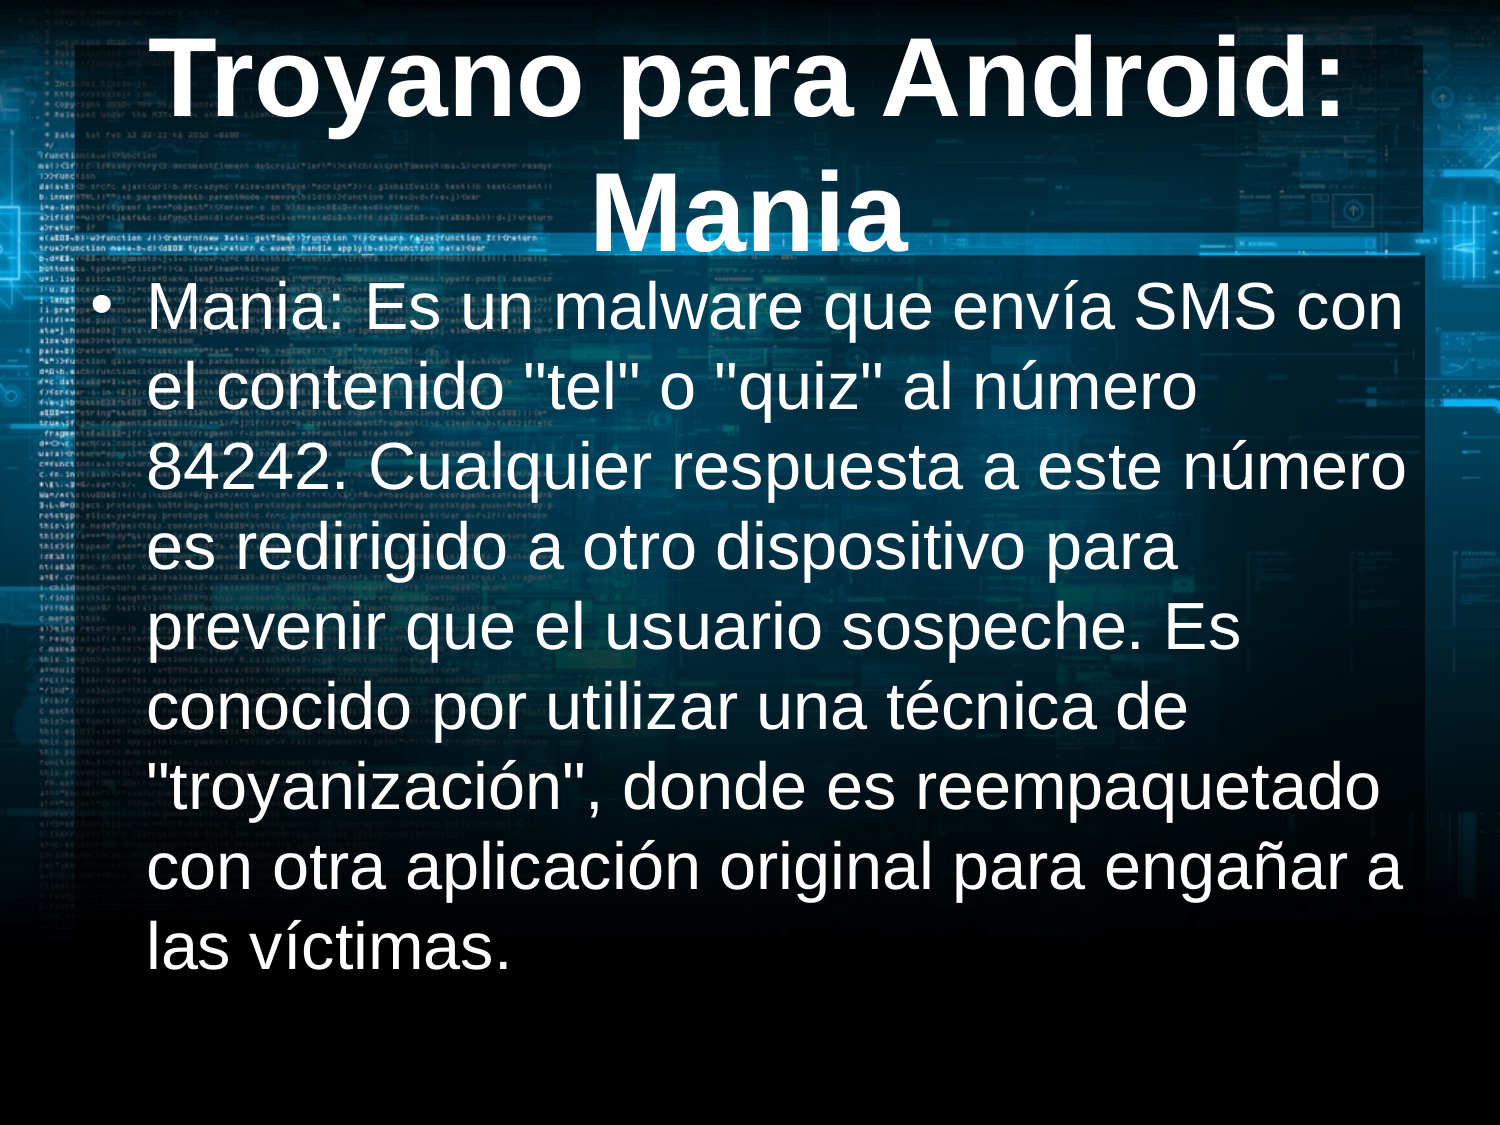

# Troyano para Android: Mania
Mania: Es un malware que envía SMS con el contenido "tel" o "quiz" al número 84242. Cualquier respuesta a este número es redirigido a otro dispositivo para prevenir que el usuario sospeche. Es conocido por utilizar una técnica de "troyanización", donde es reempaquetado con otra aplicación original para engañar a las víctimas.